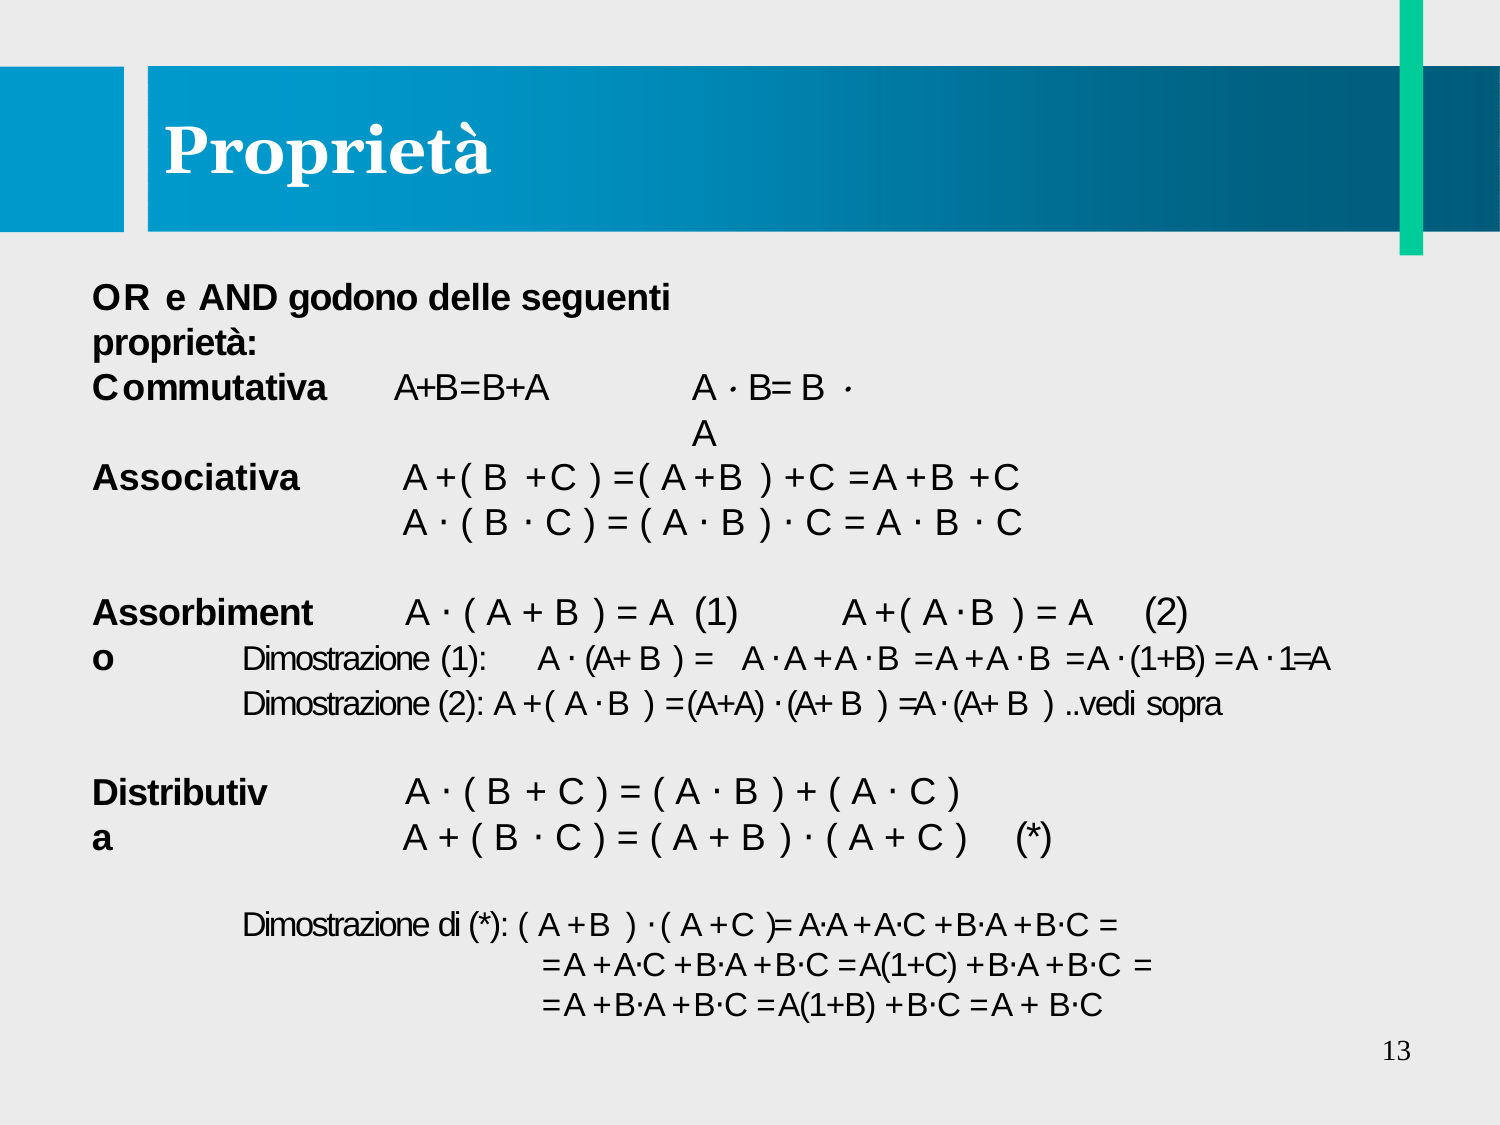

# Proprietà

OR e AND godono delle seguenti proprietà:
A ⋅ B= B ⋅ A
Commutativa	A+B=B+A
Associativa
A + ( B + C ) = ( A + B ) + C = A + B + C  A ⋅ ( B ⋅ C ) = ( A ⋅ B ) ⋅ C = A ⋅ B ⋅ C
A ⋅ ( A + B ) = A	(1)	(2)
Assorbimento
A + ( A ⋅ B ) = A
Dimostrazione (1):	A ⋅   (A+ B ) =	A ⋅ A + A ⋅ B = A + A ⋅ B = A ⋅ (1+B) = A ⋅ 1=A  Dimostrazione (2): A + ( A ⋅ B ) = (A+A) ⋅ (A+ B ) =A ⋅ (A+ B ) ..vedi sopra
Distributiva
A ⋅ ( B + C ) = ( A ⋅ B ) + ( A ⋅ C )
A + ( B ⋅ C ) = ( A + B ) ⋅ ( A + C )	(*)
Dimostrazione di (*): ( A + B ) ⋅ ( A + C )= A⋅A + A⋅C + B⋅A + B⋅C =
= A + A⋅C + B⋅A + B⋅C = A(1+C) + B⋅A + B⋅C =
= A + B⋅A + B⋅C = A(1+B) + B⋅C = A + B⋅C
13